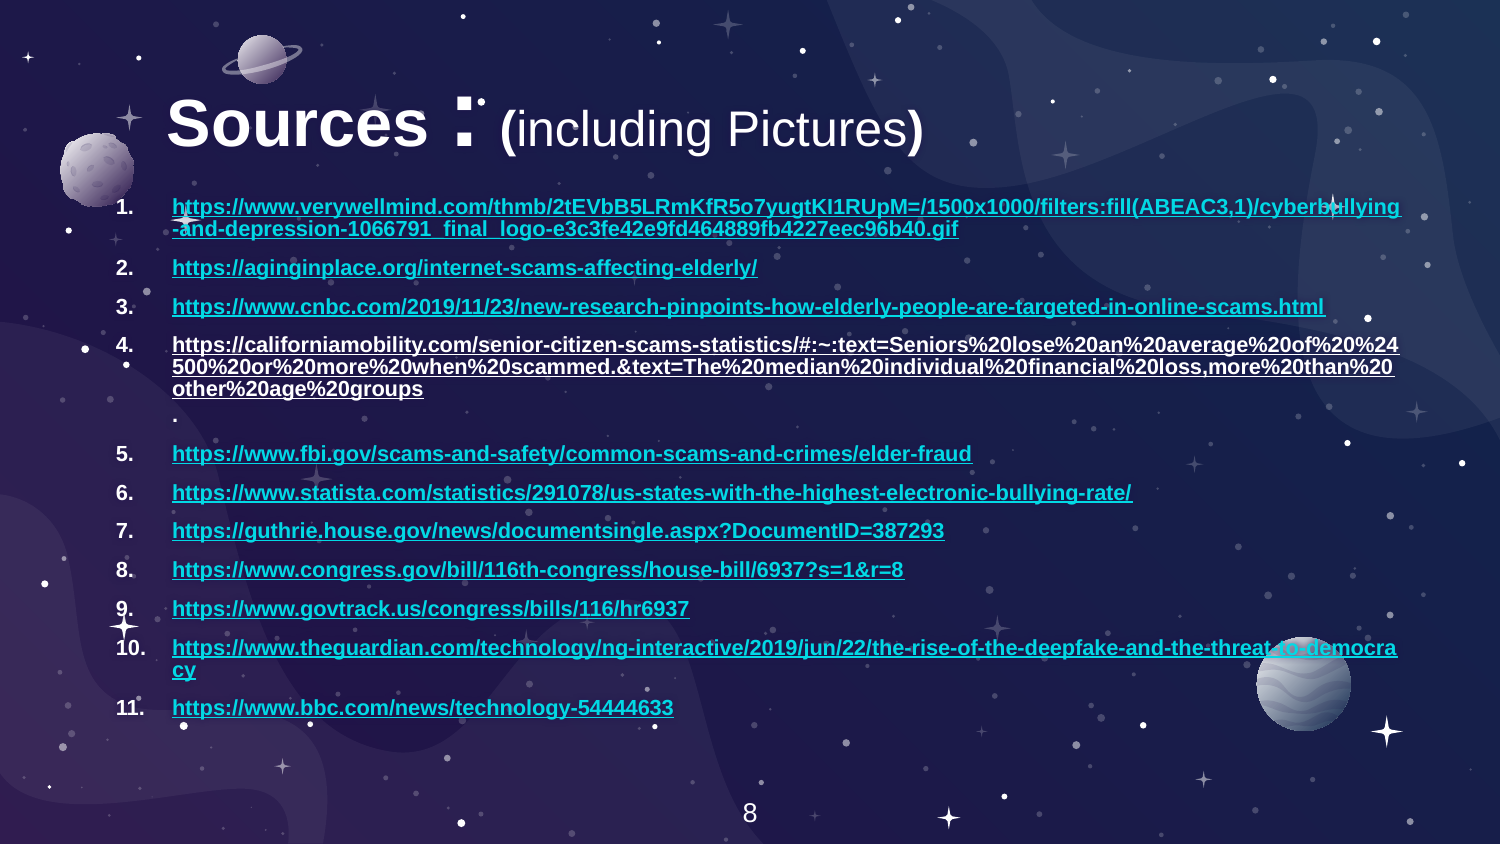

# Sources : (including Pictures)
https://www.verywellmind.com/thmb/2tEVbB5LRmKfR5o7yugtKI1RUpM=/1500x1000/filters:fill(ABEAC3,1)/cyberbullying-and-depression-1066791_final_logo-e3c3fe42e9fd464889fb4227eec96b40.gif
https://aginginplace.org/internet-scams-affecting-elderly/
https://www.cnbc.com/2019/11/23/new-research-pinpoints-how-elderly-people-are-targeted-in-online-scams.html
https://californiamobility.com/senior-citizen-scams-statistics/#:~:text=Seniors%20lose%20an%20average%20of%20%24500%20or%20more%20when%20scammed.&text=The%20median%20individual%20financial%20loss,more%20than%20other%20age%20groups.
https://www.fbi.gov/scams-and-safety/common-scams-and-crimes/elder-fraud
https://www.statista.com/statistics/291078/us-states-with-the-highest-electronic-bullying-rate/
https://guthrie.house.gov/news/documentsingle.aspx?DocumentID=387293
https://www.congress.gov/bill/116th-congress/house-bill/6937?s=1&r=8
https://www.govtrack.us/congress/bills/116/hr6937
https://www.theguardian.com/technology/ng-interactive/2019/jun/22/the-rise-of-the-deepfake-and-the-threat-to-democracy
https://www.bbc.com/news/technology-54444633

8